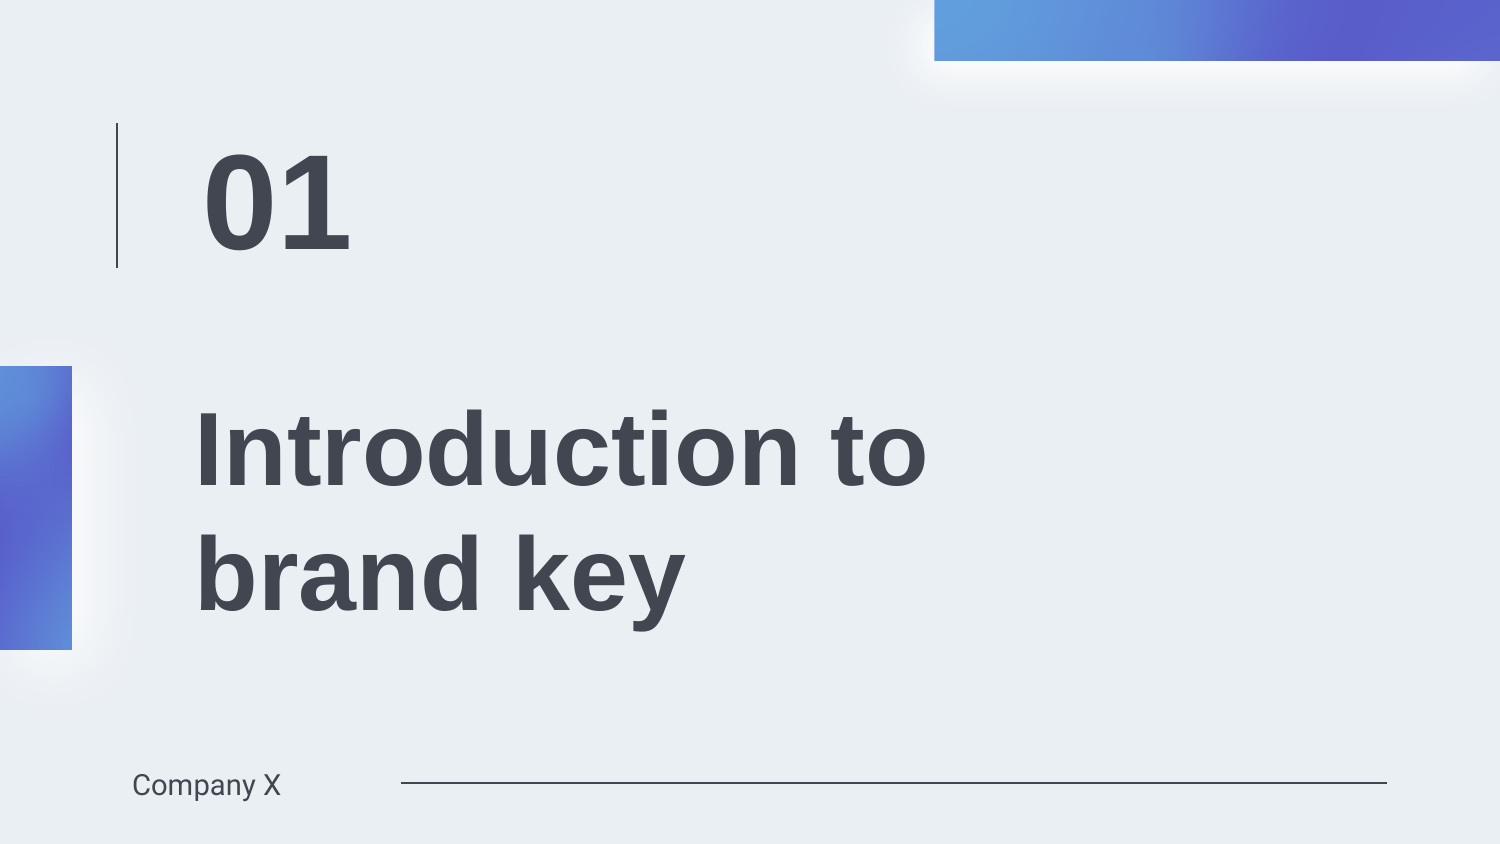

01
# Introduction to brand key
Company X